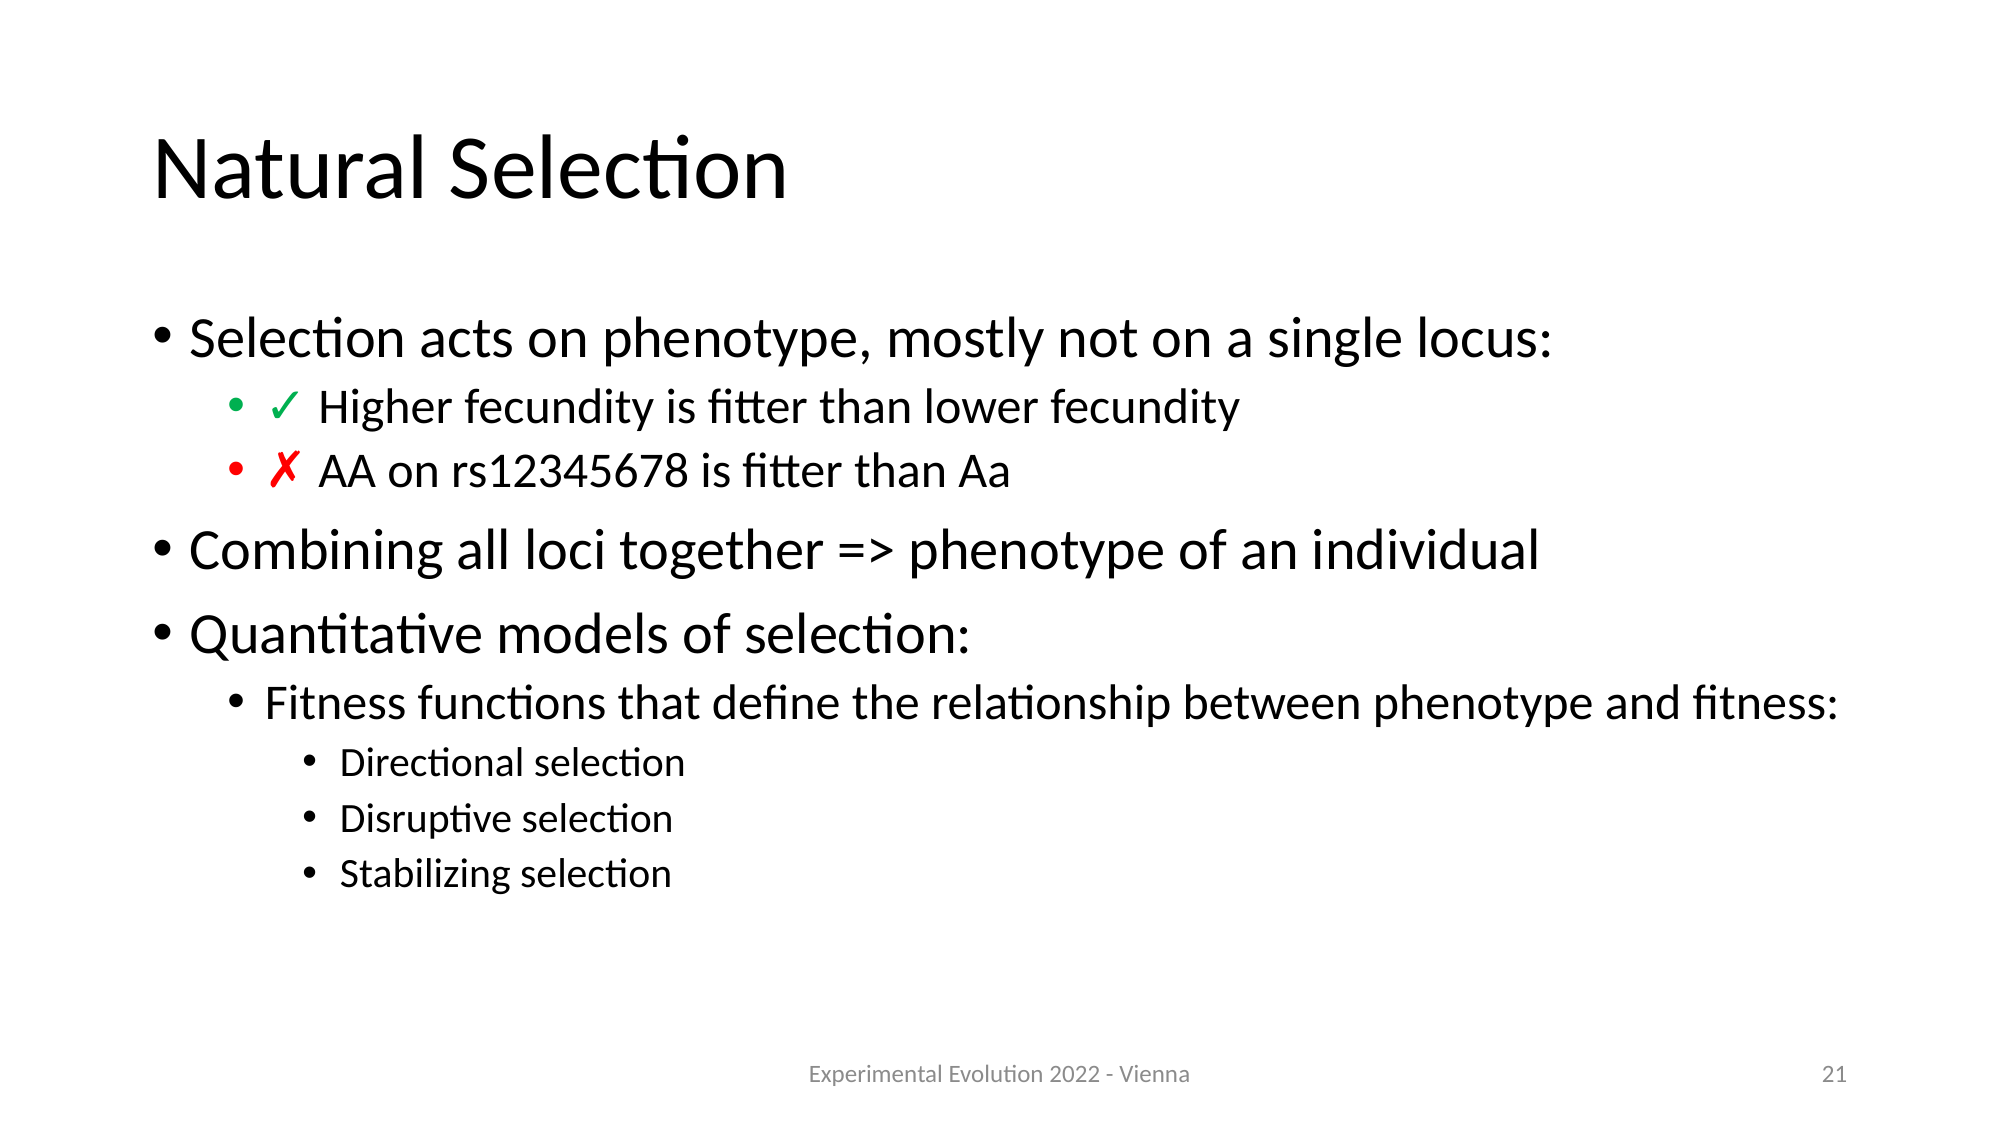

# Natural Selection
Selection acts on phenotype, mostly not on a single locus:
✓ Higher fecundity is fitter than lower fecundity
✗ AA on rs12345678 is fitter than Aa
Combining all loci together => phenotype of an individual
Quantitative models of selection:
Fitness functions that define the relationship between phenotype and fitness:
Directional selection
Disruptive selection
Stabilizing selection

Experimental Evolution 2022 - Vienna
21